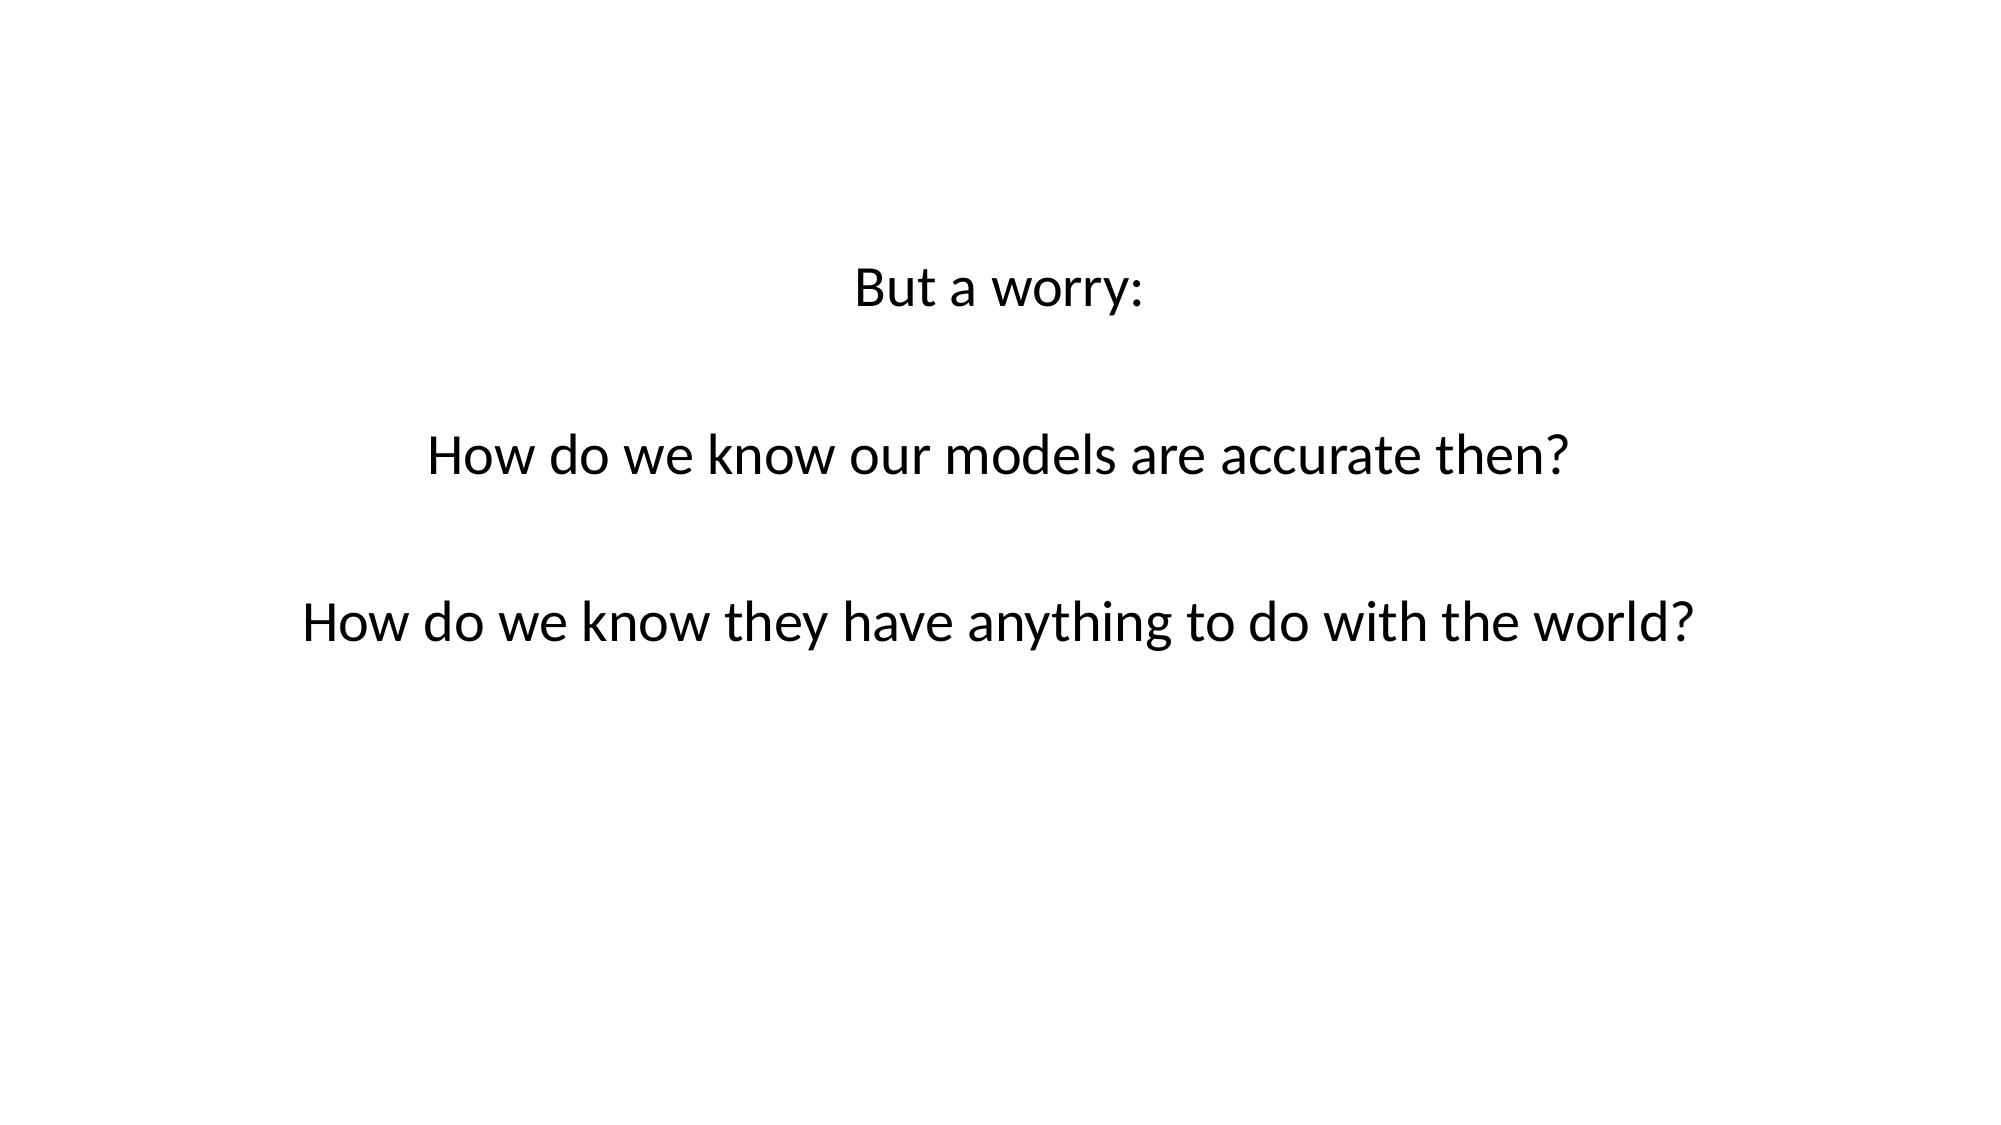

But a worry:

How do we know our models are accurate then?

How do we know they have anything to do with the world?